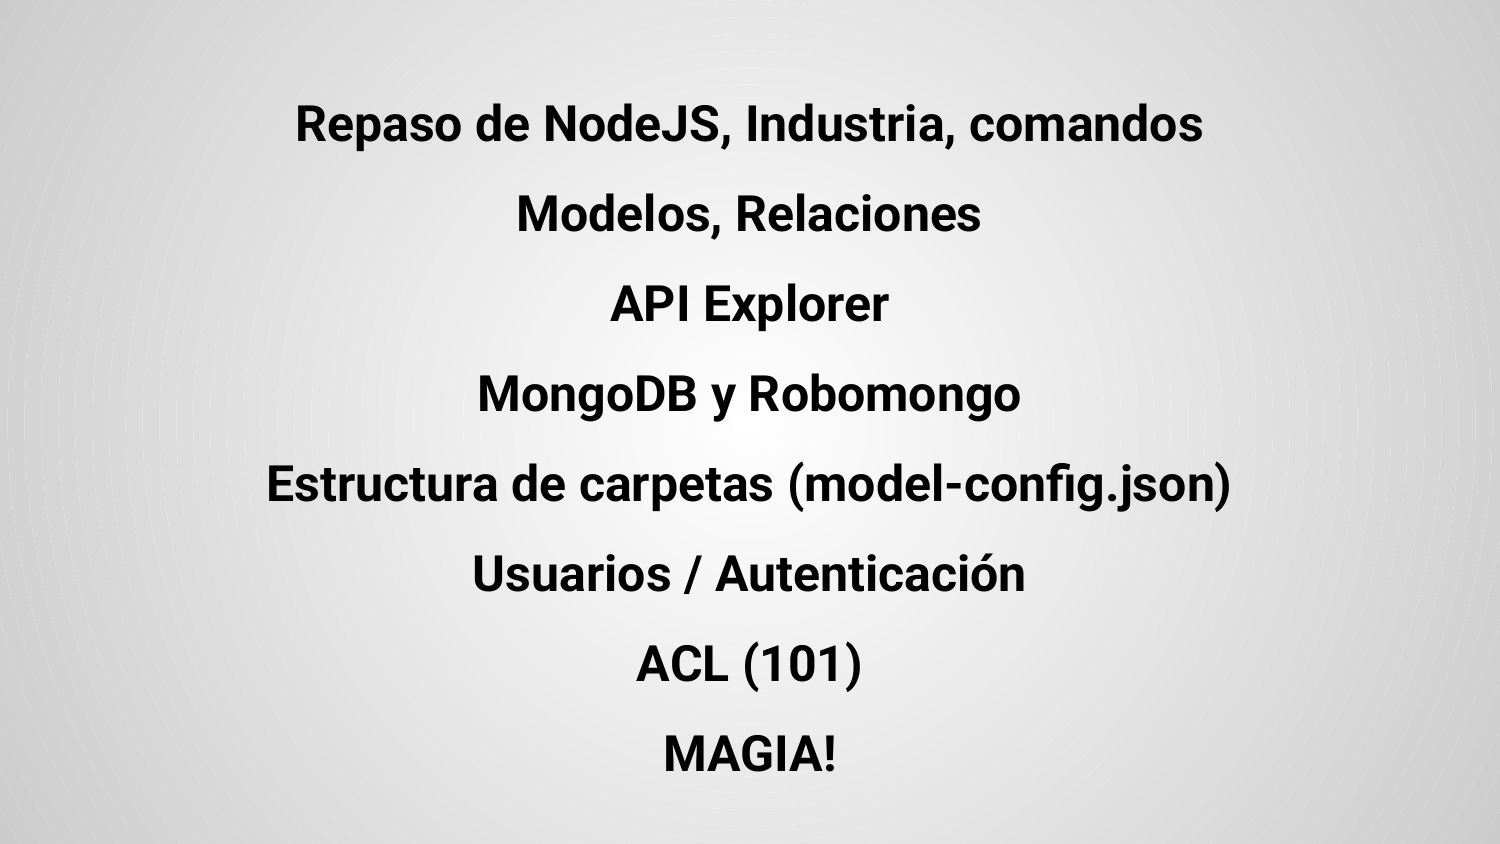

# Repaso de NodeJS, Industria, comandos
Modelos, Relaciones
API Explorer
MongoDB y Robomongo
Estructura de carpetas (model-config.json)
Usuarios / Autenticación
ACL (101)
MAGIA!